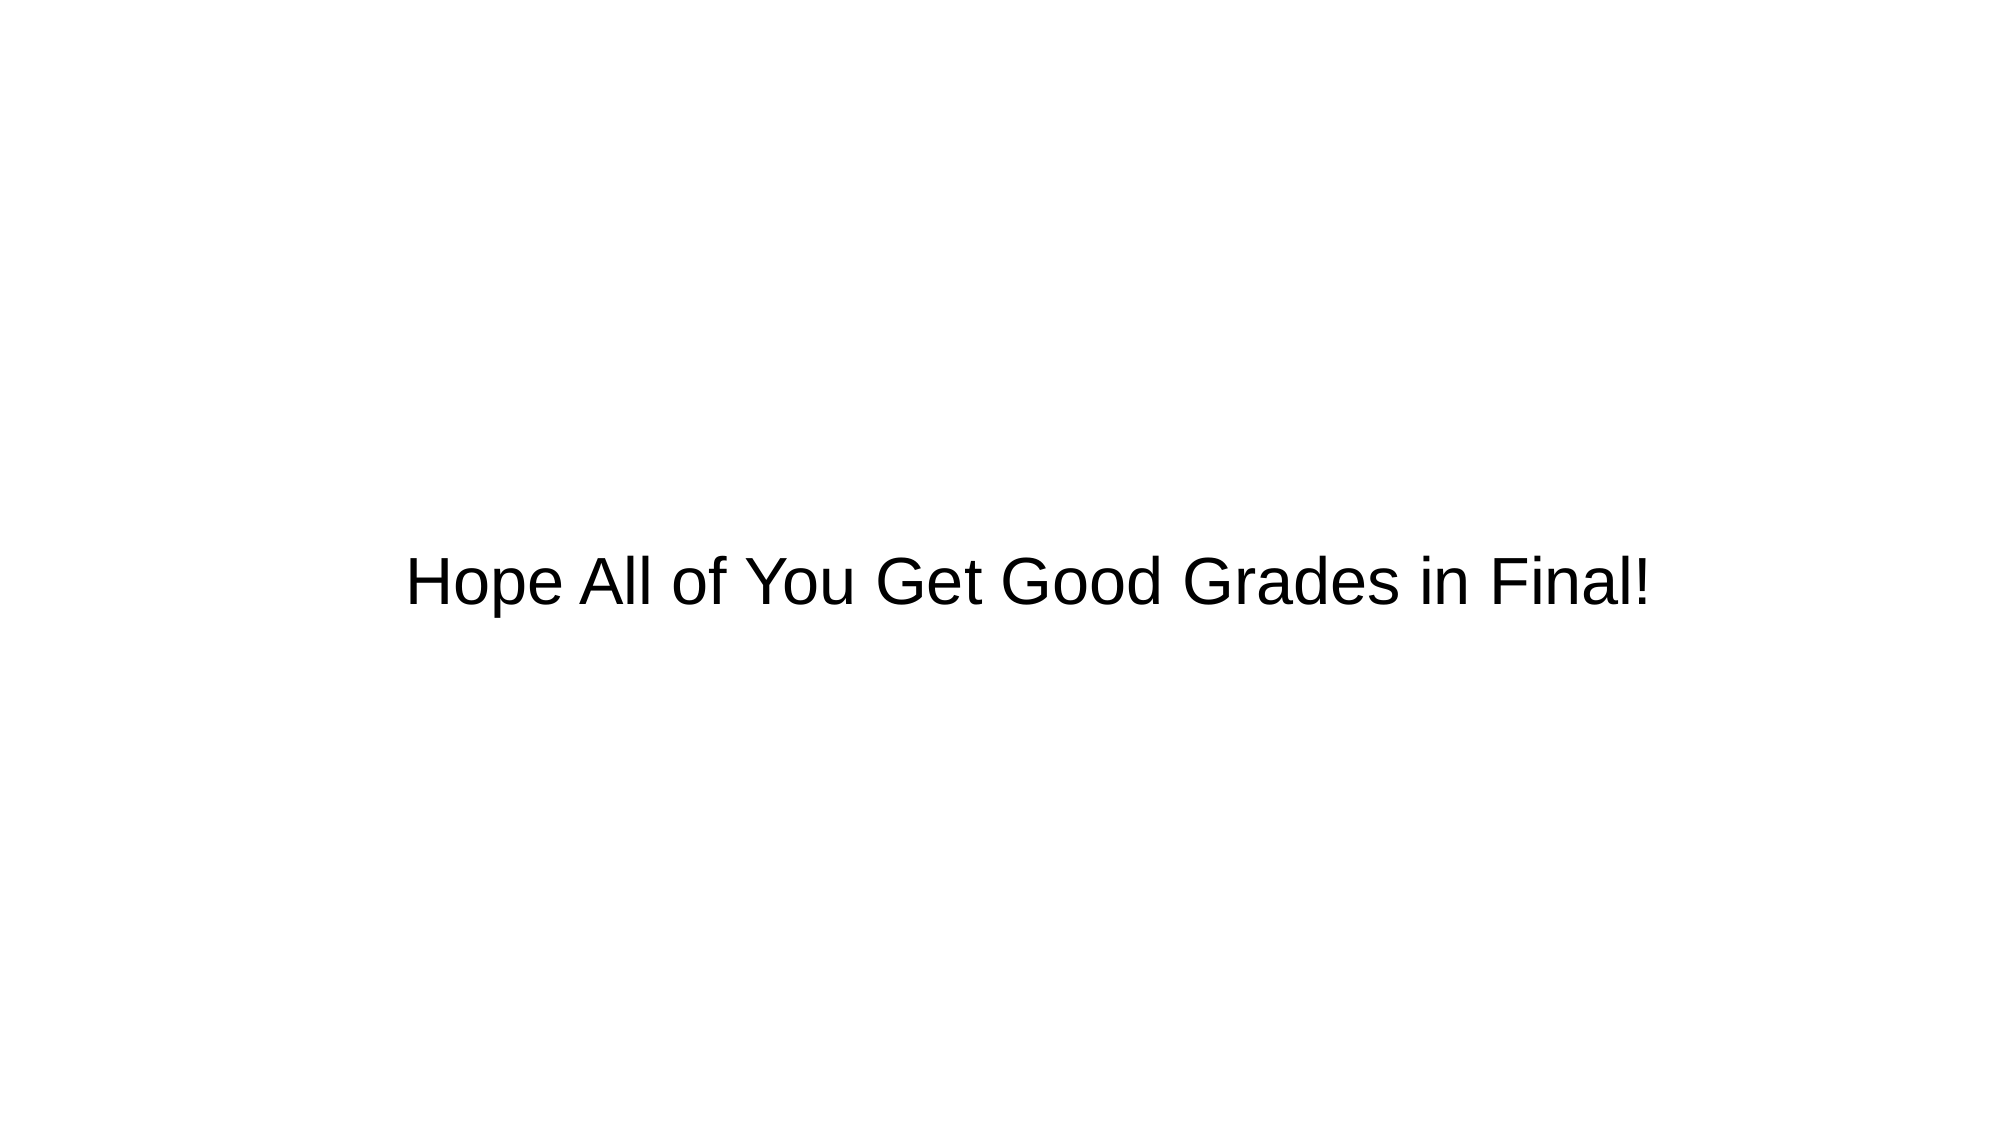

Hope All of You Get Good Grades in Final!